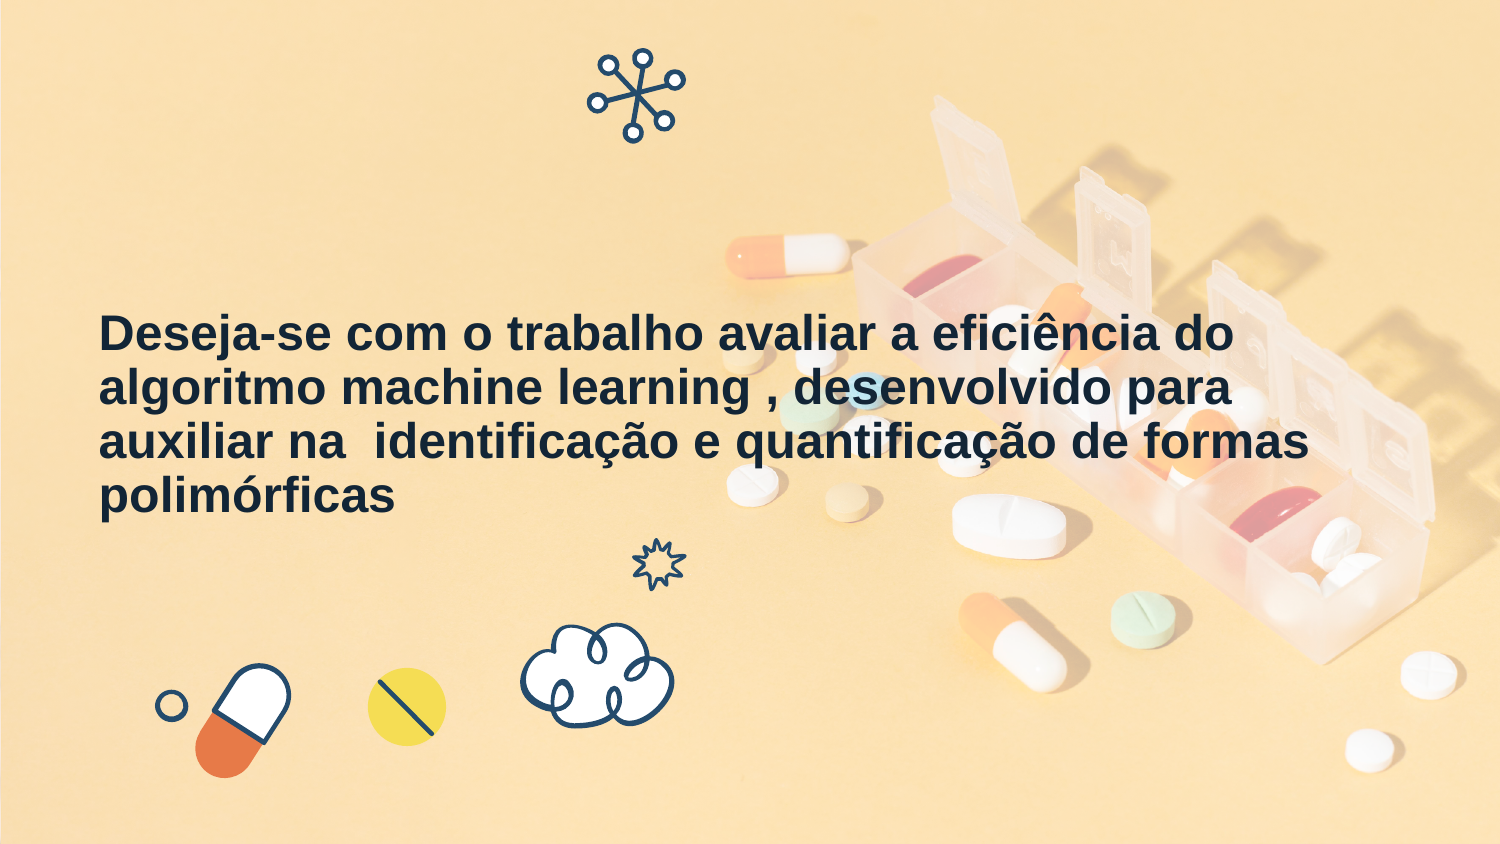

Deseja-se com o trabalho avaliar a eficiência do algoritmo machine learning , desenvolvido para auxiliar na  identificação e quantificação de formas polimórficas